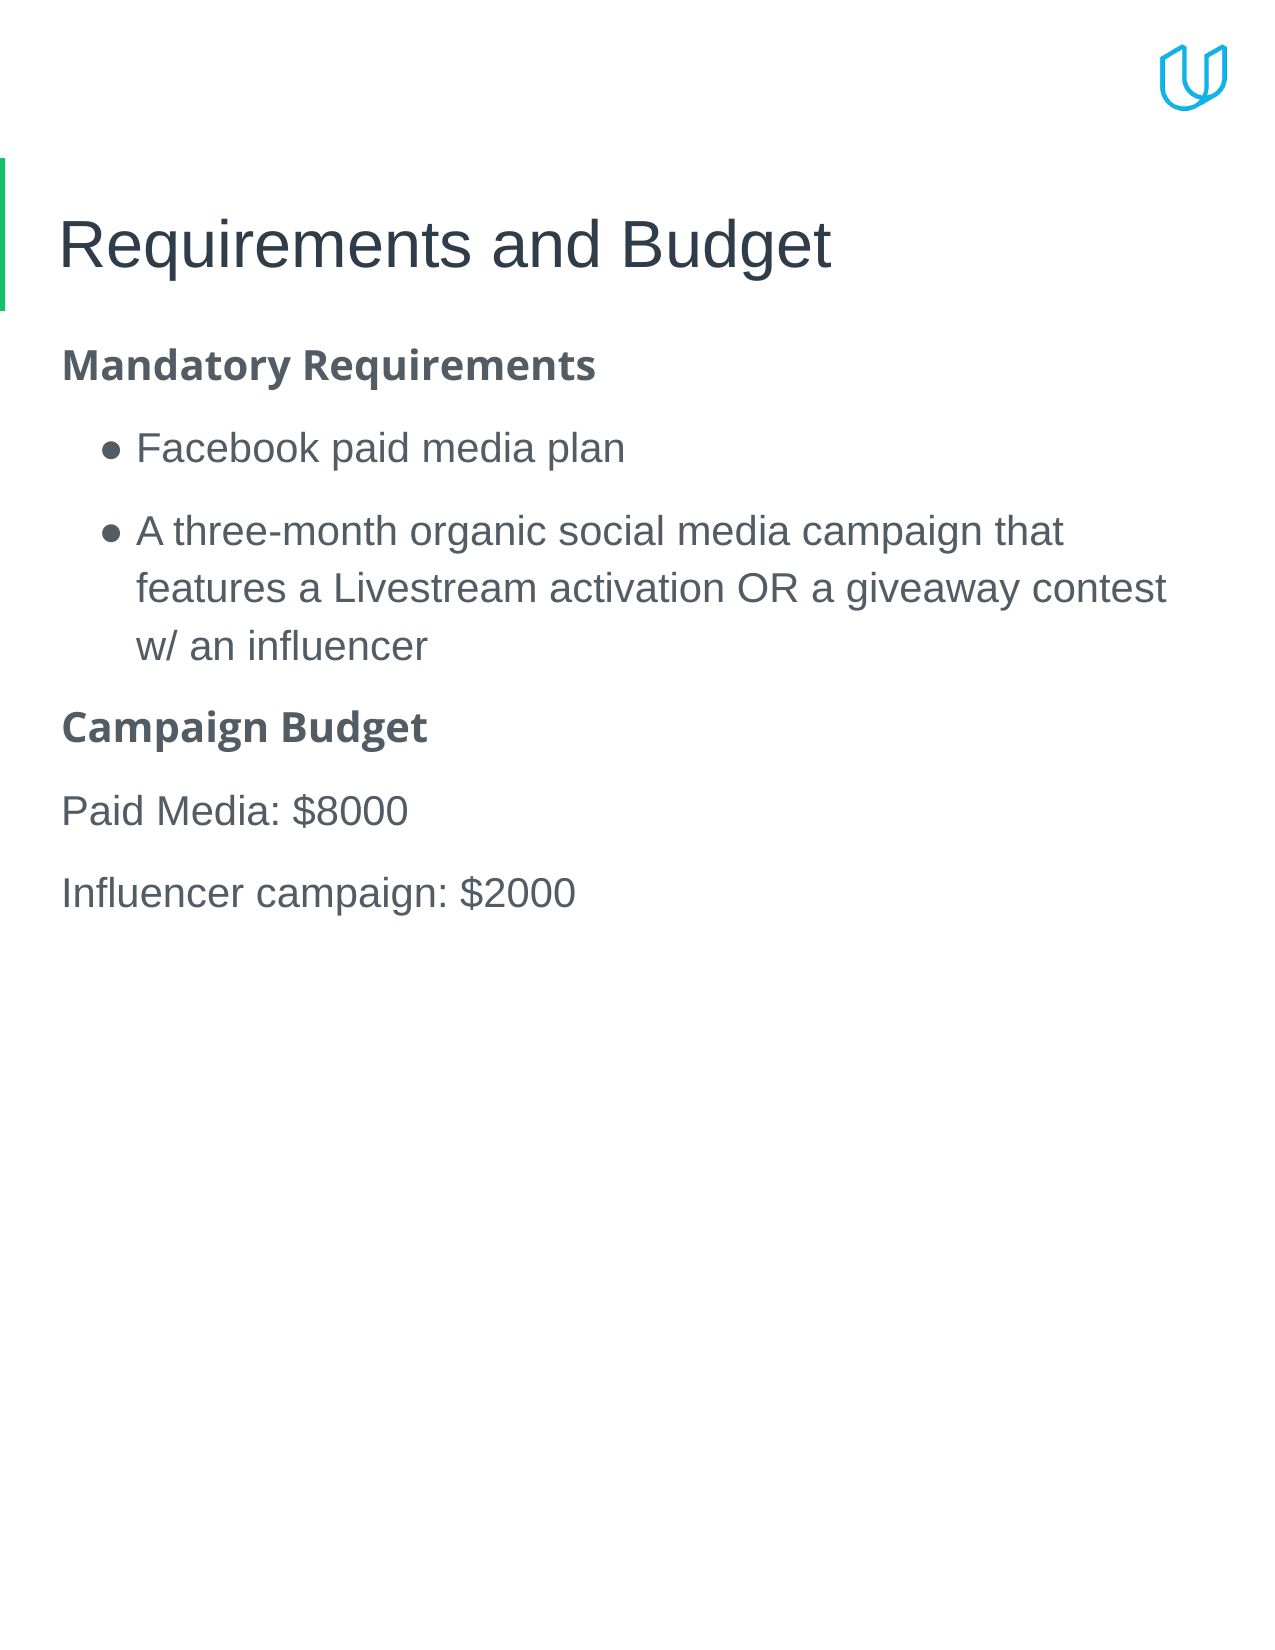

# Requirements and Budget
Mandatory Requirements
● 	Facebook paid media plan
● 	A three-month organic social media campaign that features a Livestream activation OR a giveaway contest w/ an influencer
Campaign Budget
Paid Media: $8000
Influencer campaign: $2000